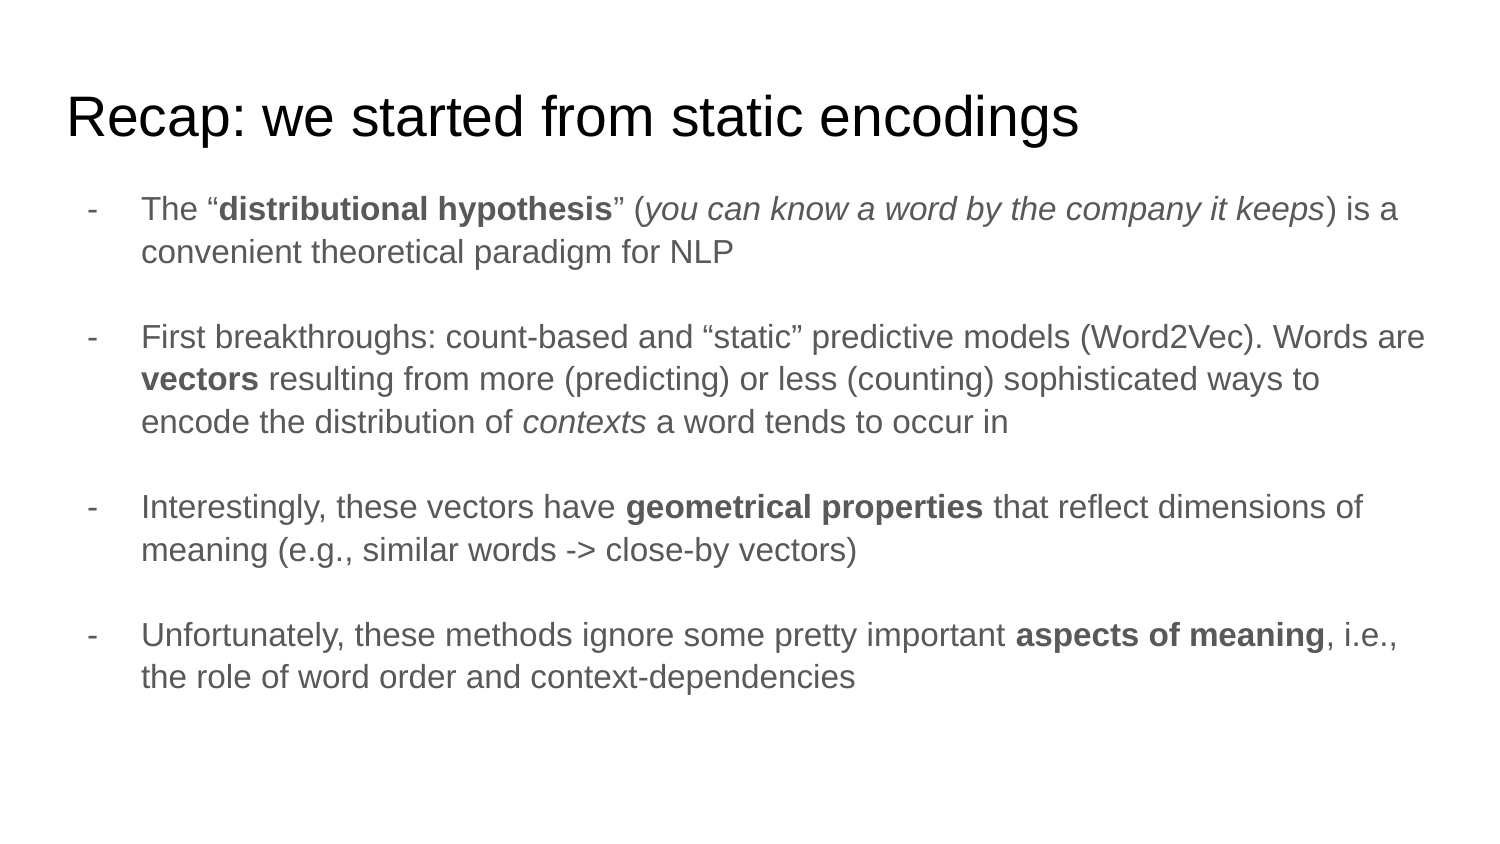

# Recap: we started from static encodings
The “distributional hypothesis” (you can know a word by the company it keeps) is a convenient theoretical paradigm for NLP

First breakthroughs: count-based and “static” predictive models (Word2Vec). Words are vectors resulting from more (predicting) or less (counting) sophisticated ways to encode the distribution of contexts a word tends to occur in

Interestingly, these vectors have geometrical properties that reflect dimensions of meaning (e.g., similar words -> close-by vectors)

Unfortunately, these methods ignore some pretty important aspects of meaning, i.e., the role of word order and context-dependencies